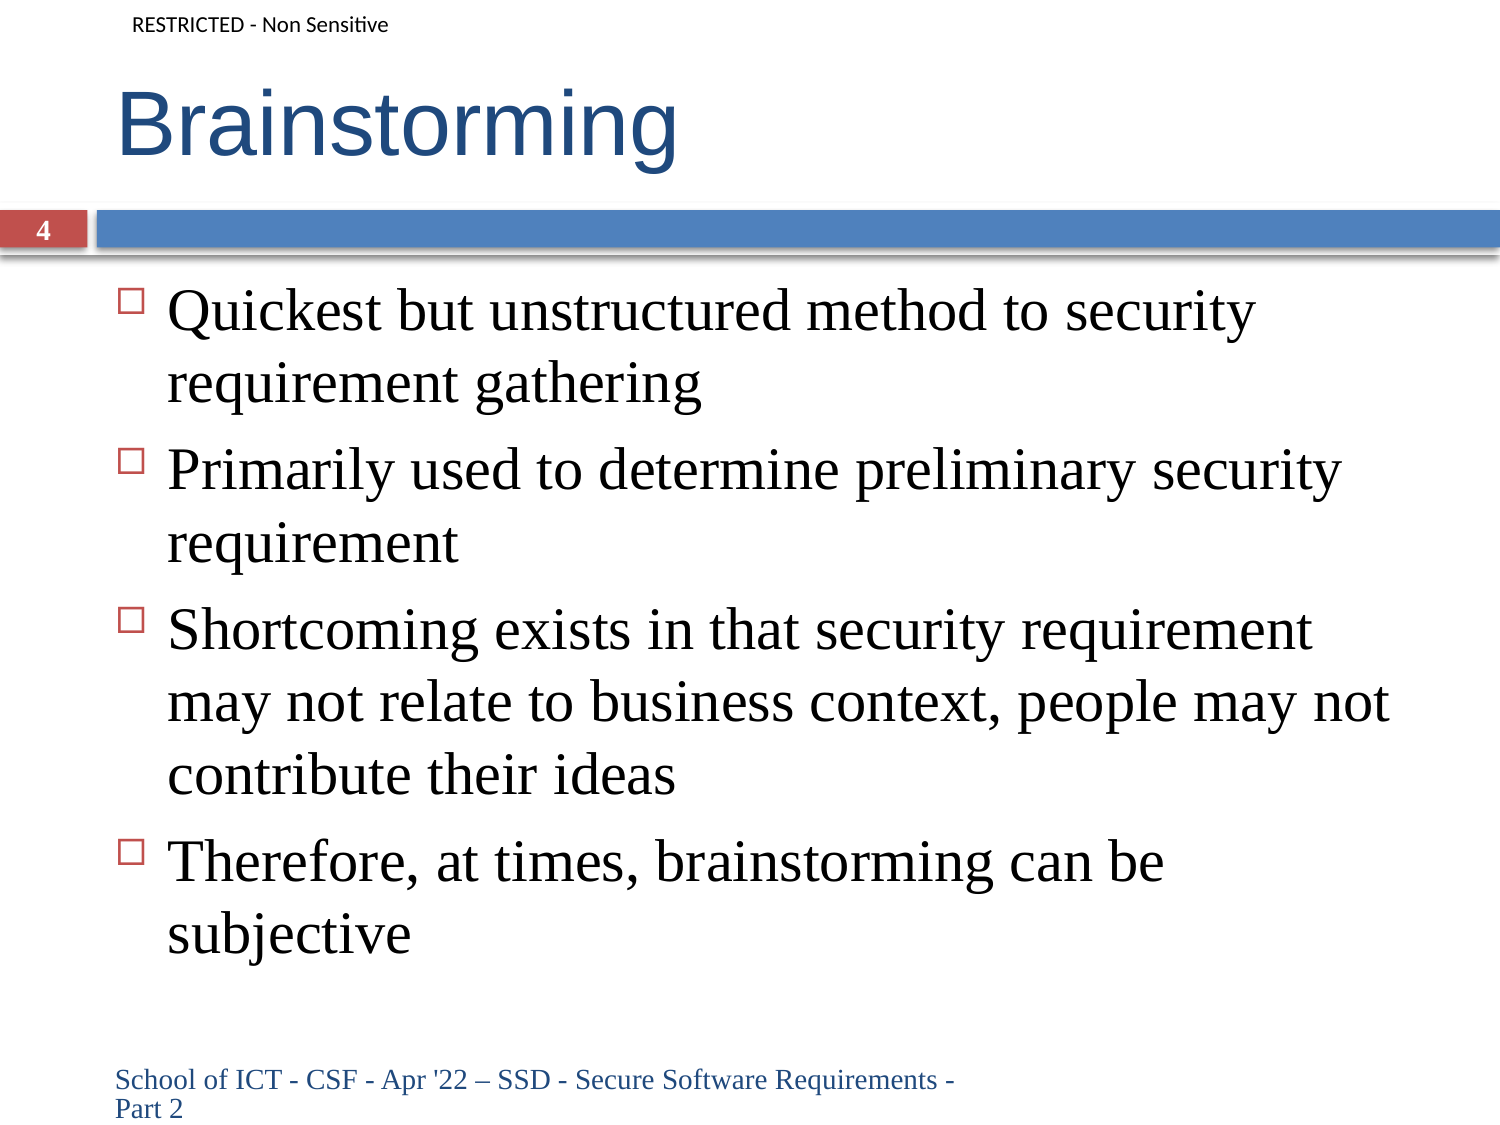

# Brainstorming
4
Quickest but unstructured method to security requirement gathering
Primarily used to determine preliminary security requirement
Shortcoming exists in that security requirement may not relate to business context, people may not contribute their ideas
Therefore, at times, brainstorming can be subjective
School of ICT - CSF - Apr '22 – SSD - Secure Software Requirements - Part 2